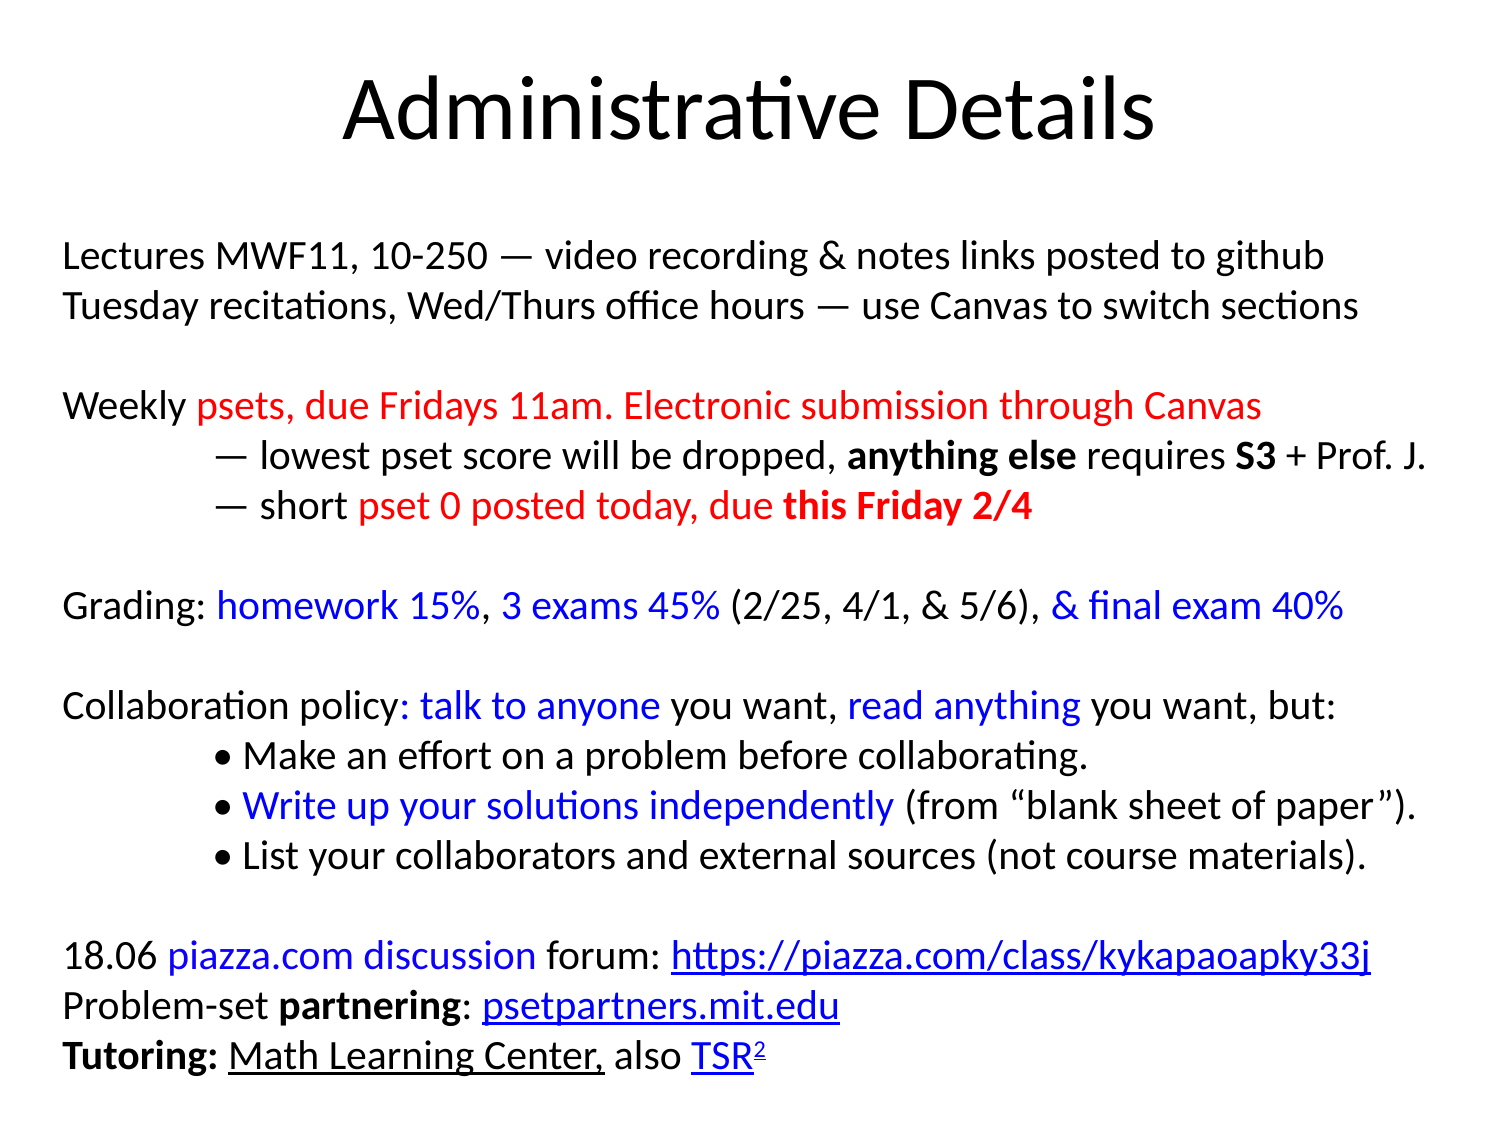

# Administrative Details
Lectures MWF11, 10-250 — video recording & notes links posted to github
Tuesday recitations, Wed/Thurs office hours — use Canvas to switch sections

Weekly psets, due Fridays 11am. Electronic submission through Canvas
	— lowest pset score will be dropped, anything else requires S3 + Prof. J.
	— short pset 0 posted today, due this Friday 2/4

Grading: homework 15%, 3 exams 45% (2/25, 4/1, & 5/6), & final exam 40%

Collaboration policy: talk to anyone you want, read anything you want, but:
	• Make an effort on a problem before collaborating.
	• Write up your solutions independently (from “blank sheet of paper”).
	• List your collaborators and external sources (not course materials).

18.06 piazza.com discussion forum: https://piazza.com/class/kykapaoapky33j
Problem-set partnering: psetpartners.mit.edu
Tutoring: Math Learning Center, also TSR2